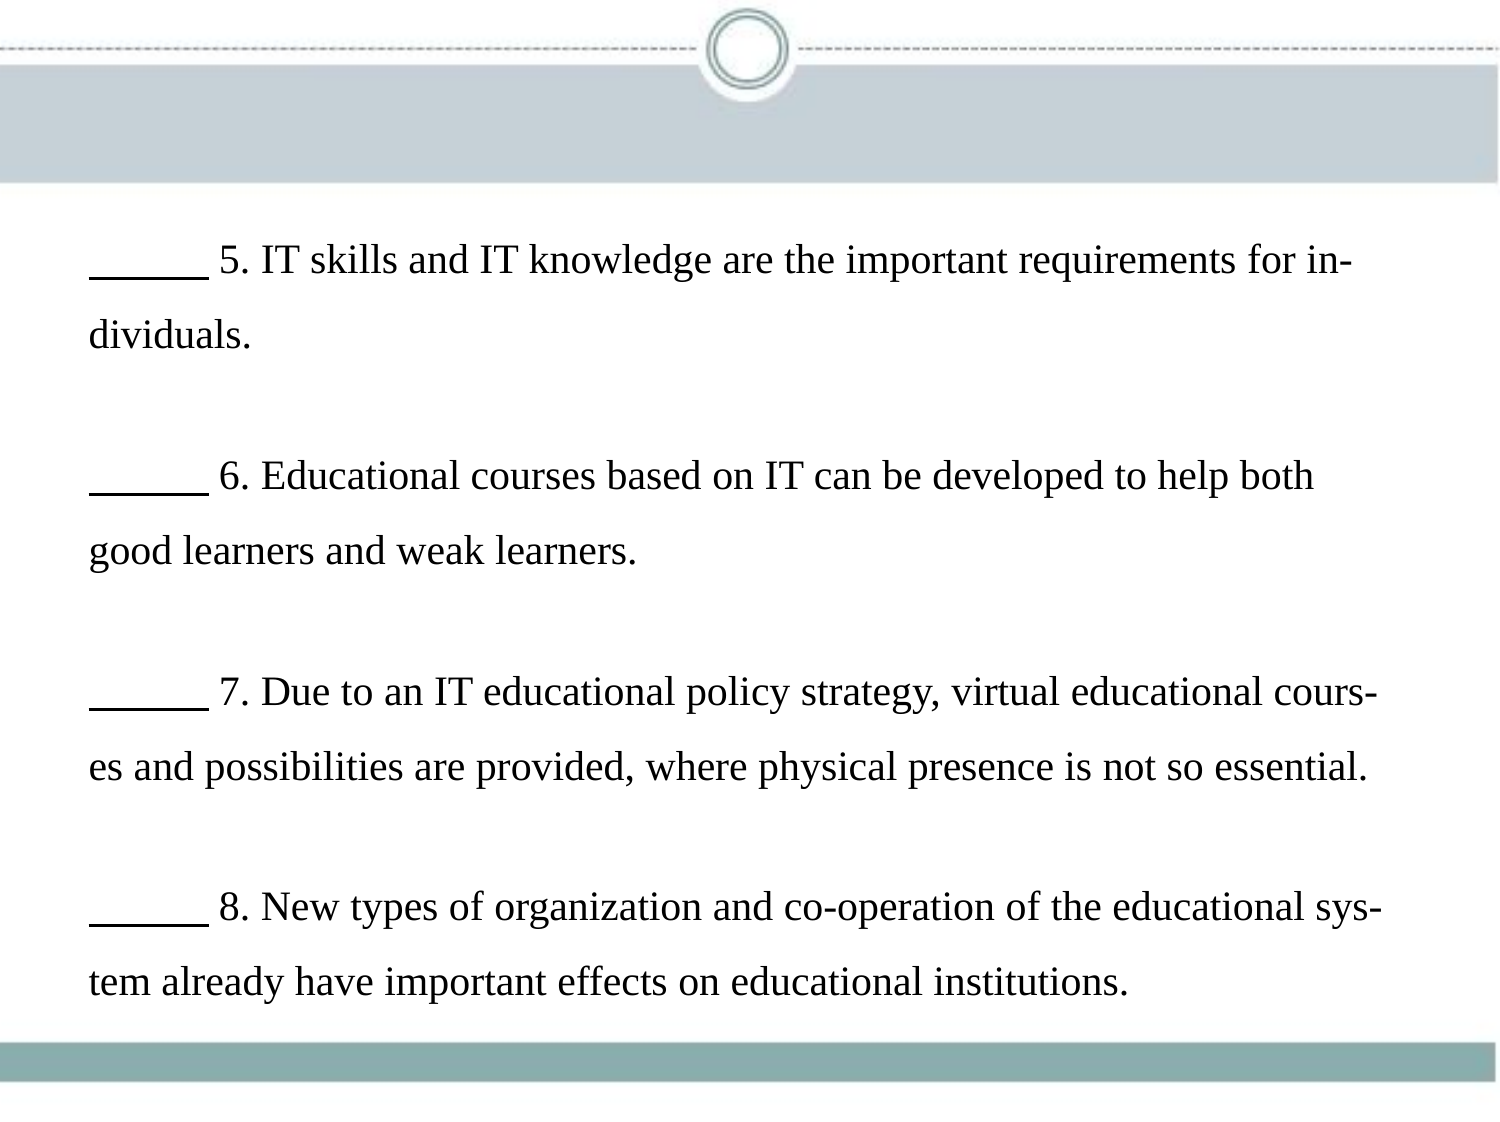

5. IT skills and IT knowledge are the important requirements for in-
dividuals.
　　    6. Educational courses based on IT can be developed to help both
good learners and weak learners.
　　    7. Due to an IT educational policy strategy, virtual educational cours-
es and possibilities are provided, where physical presence is not so essential.
　　    8. New types of organization and co-operation of the educational sys-
tem already have important effects on educational institutions.